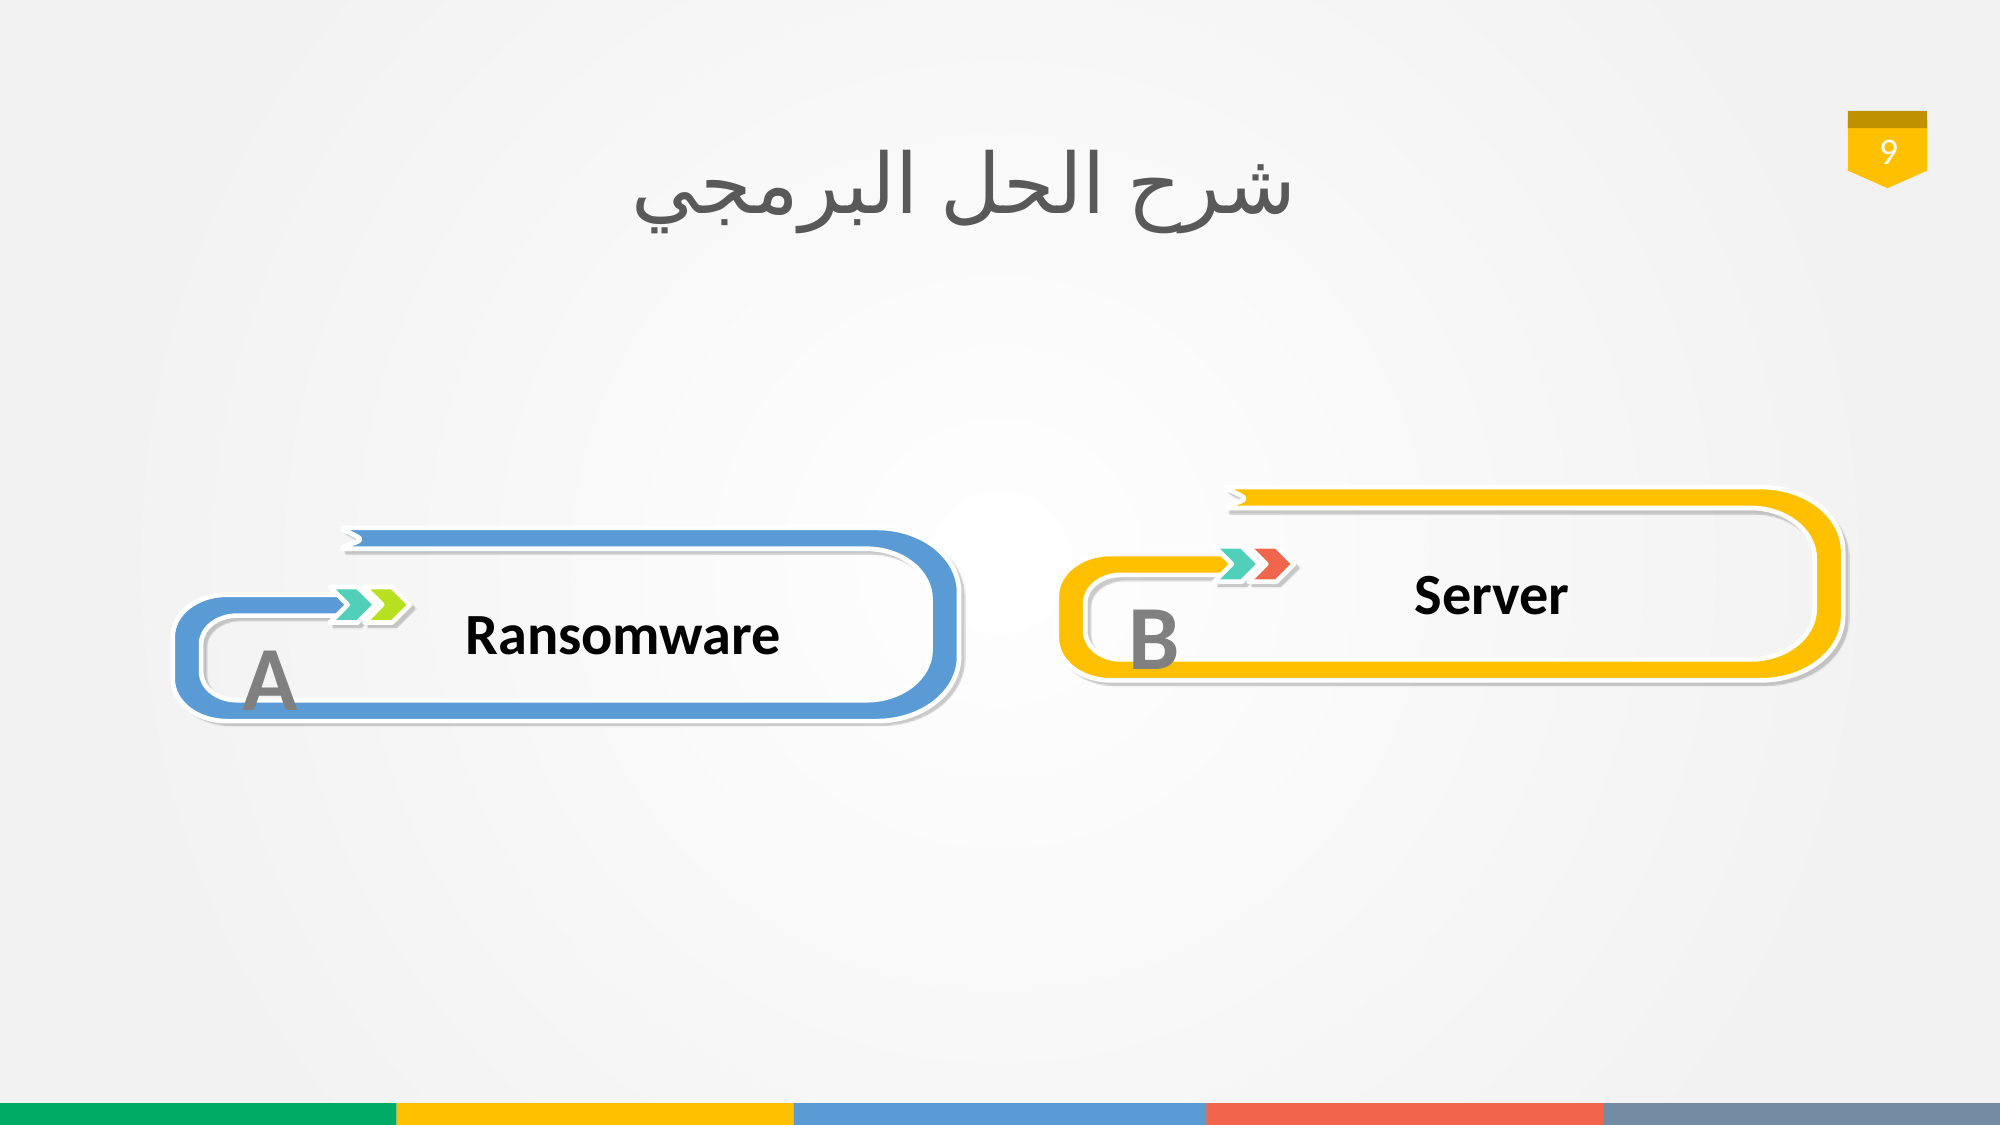

9
شرح الحل البرمجي

B
Server
A
Ransomware